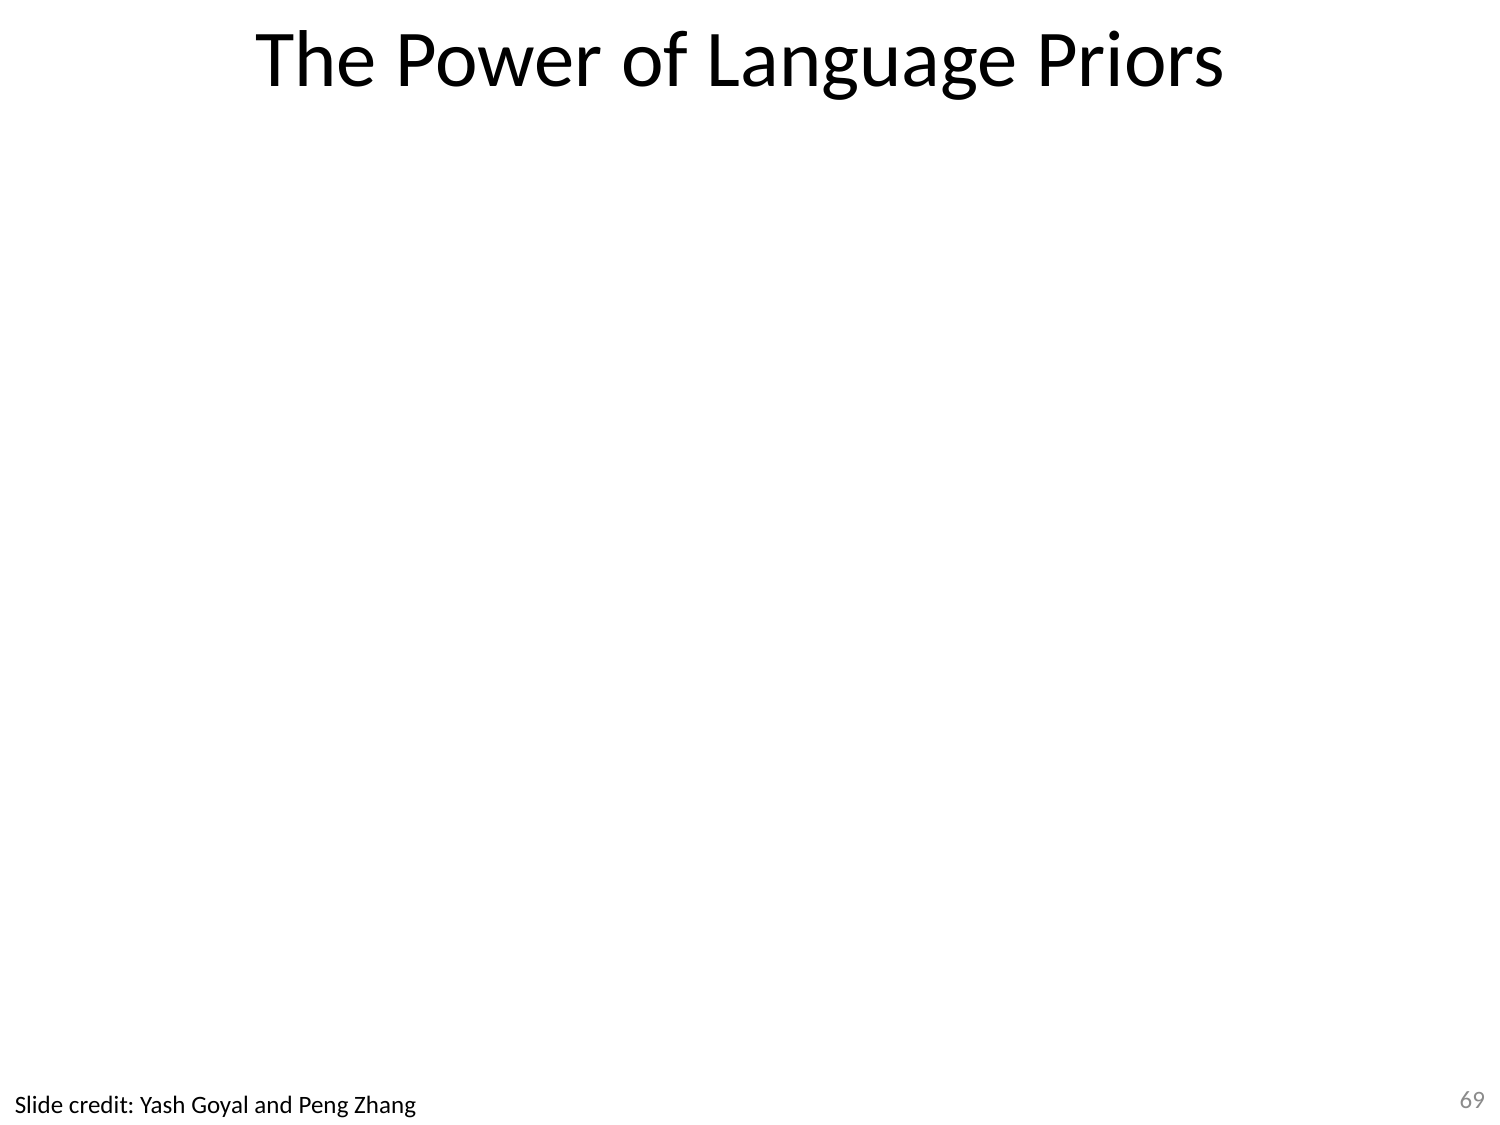

# The Power of Language Priors
69
Slide credit: Yash Goyal and Peng Zhang